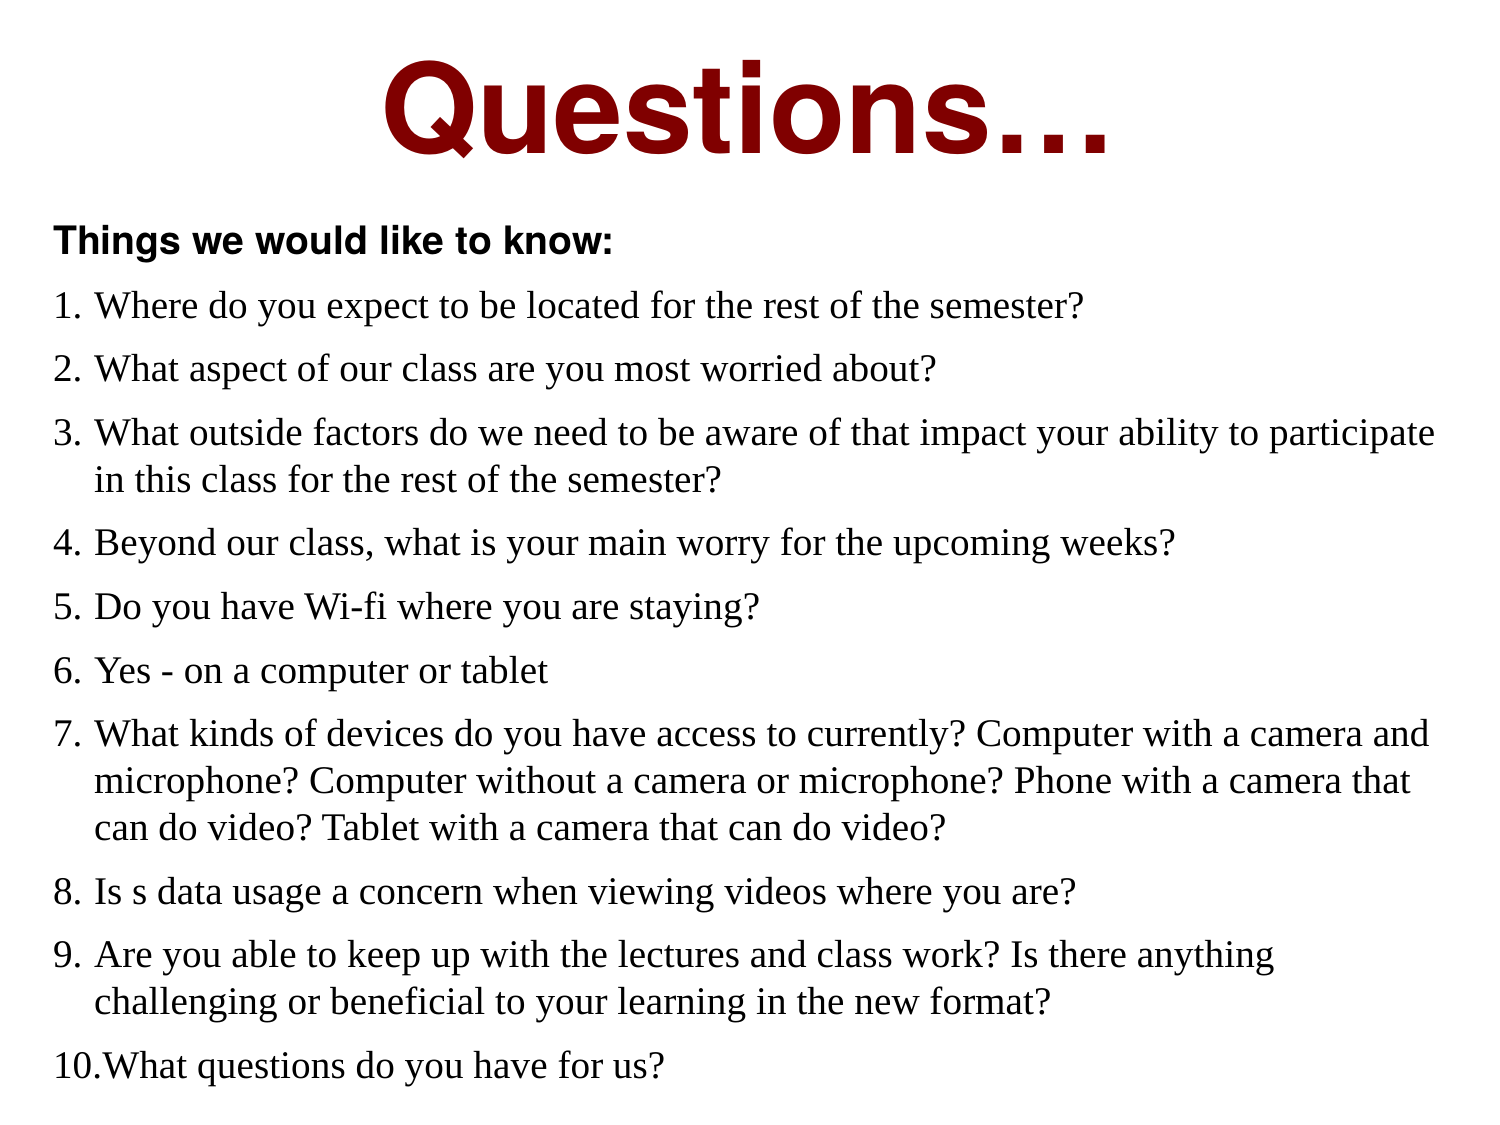

Questions…
Things we would like to know:
Where do you expect to be located for the rest of the semester?
What aspect of our class are you most worried about?
What outside factors do we need to be aware of that impact your ability to participate in this class for the rest of the semester?
Beyond our class, what is your main worry for the upcoming weeks?
Do you have Wi-fi where you are staying?
Yes - on a computer or tablet
What kinds of devices do you have access to currently? Computer with a camera and microphone? Computer without a camera or microphone? Phone with a camera that can do video? Tablet with a camera that can do video?
Is s data usage a concern when viewing videos where you are?
Are you able to keep up with the lectures and class work? Is there anything challenging or beneficial to your learning in the new format?
What questions do you have for us?